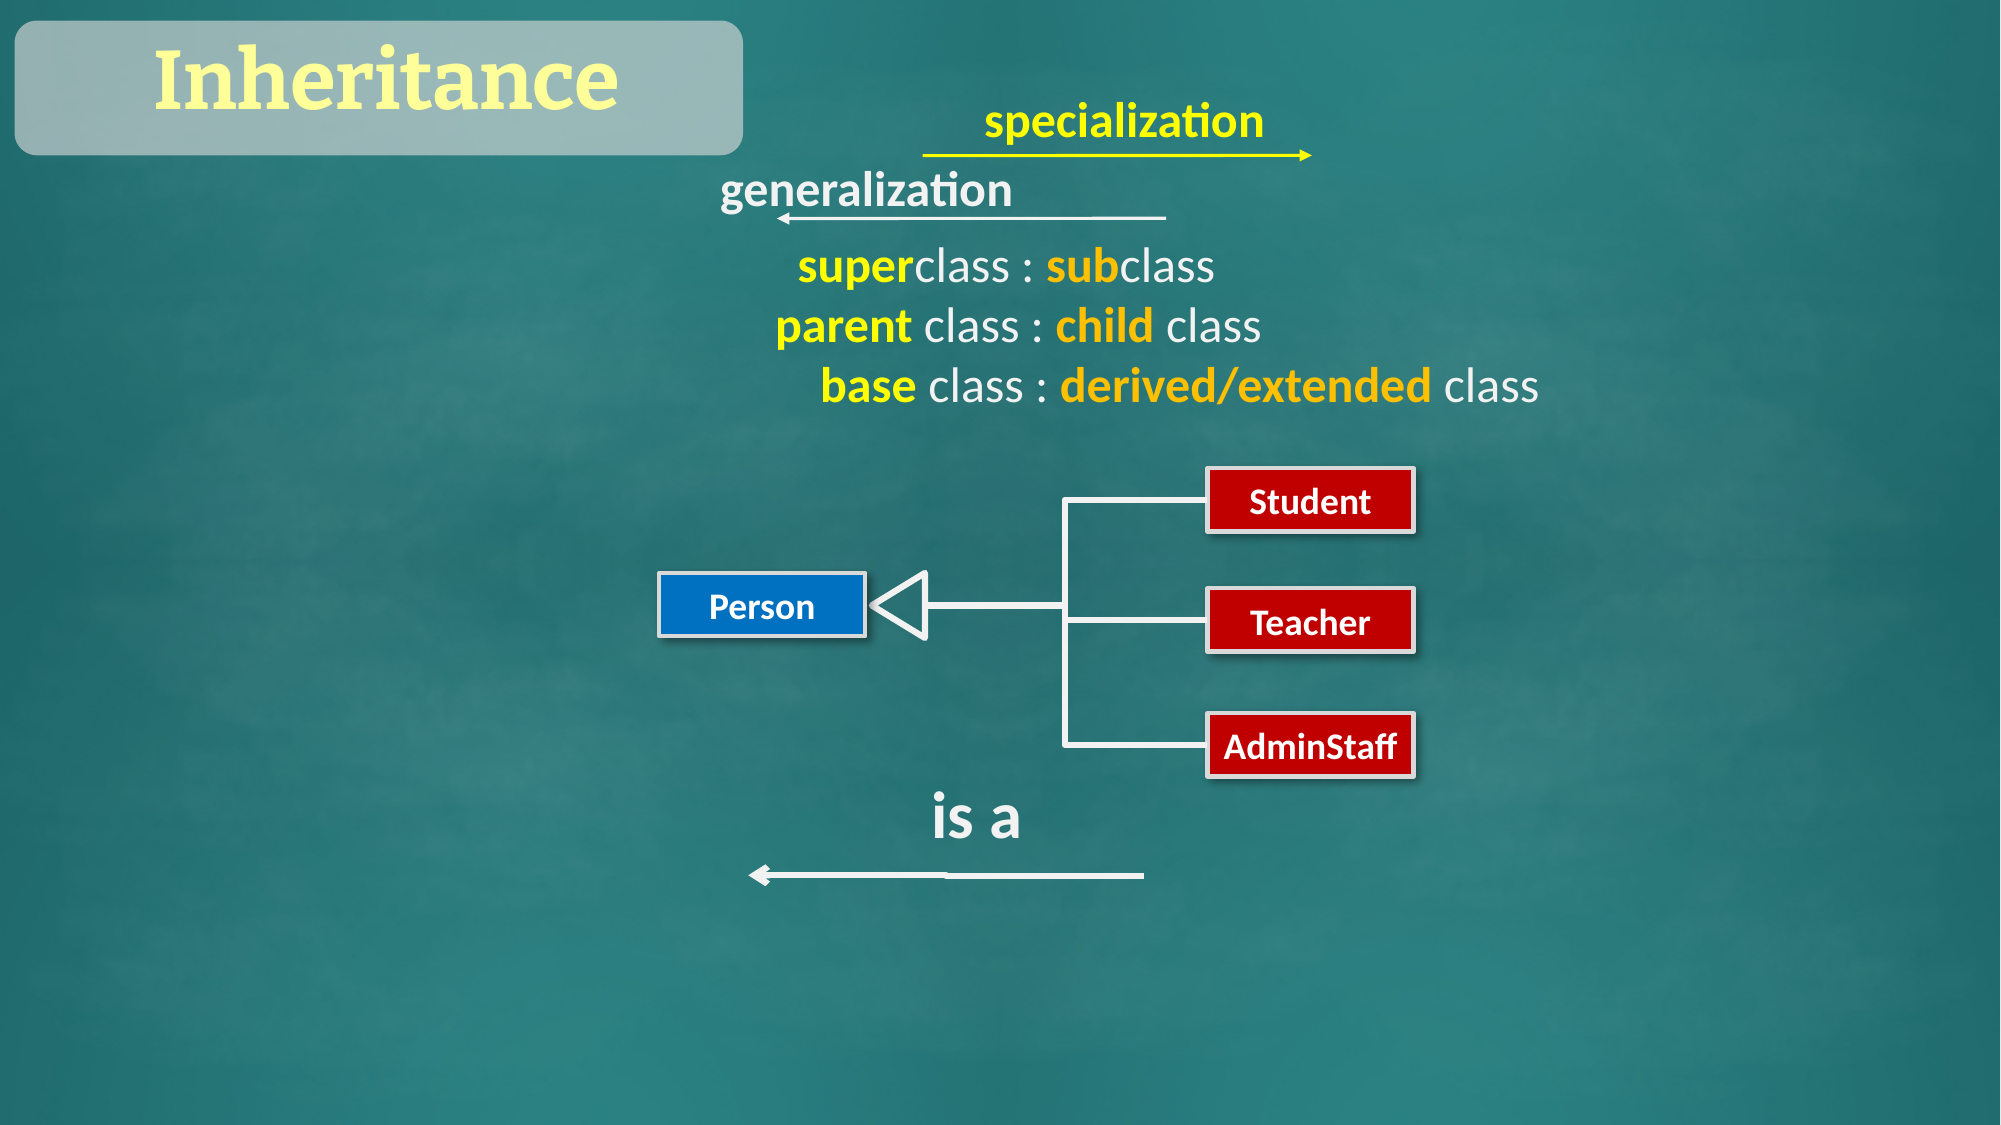

Inheritance

specialization
generalization
  superclass : subclass
parent class : child class
    base class : derived/extended class
Student

Person
Teacher
AdminStaff
  is a